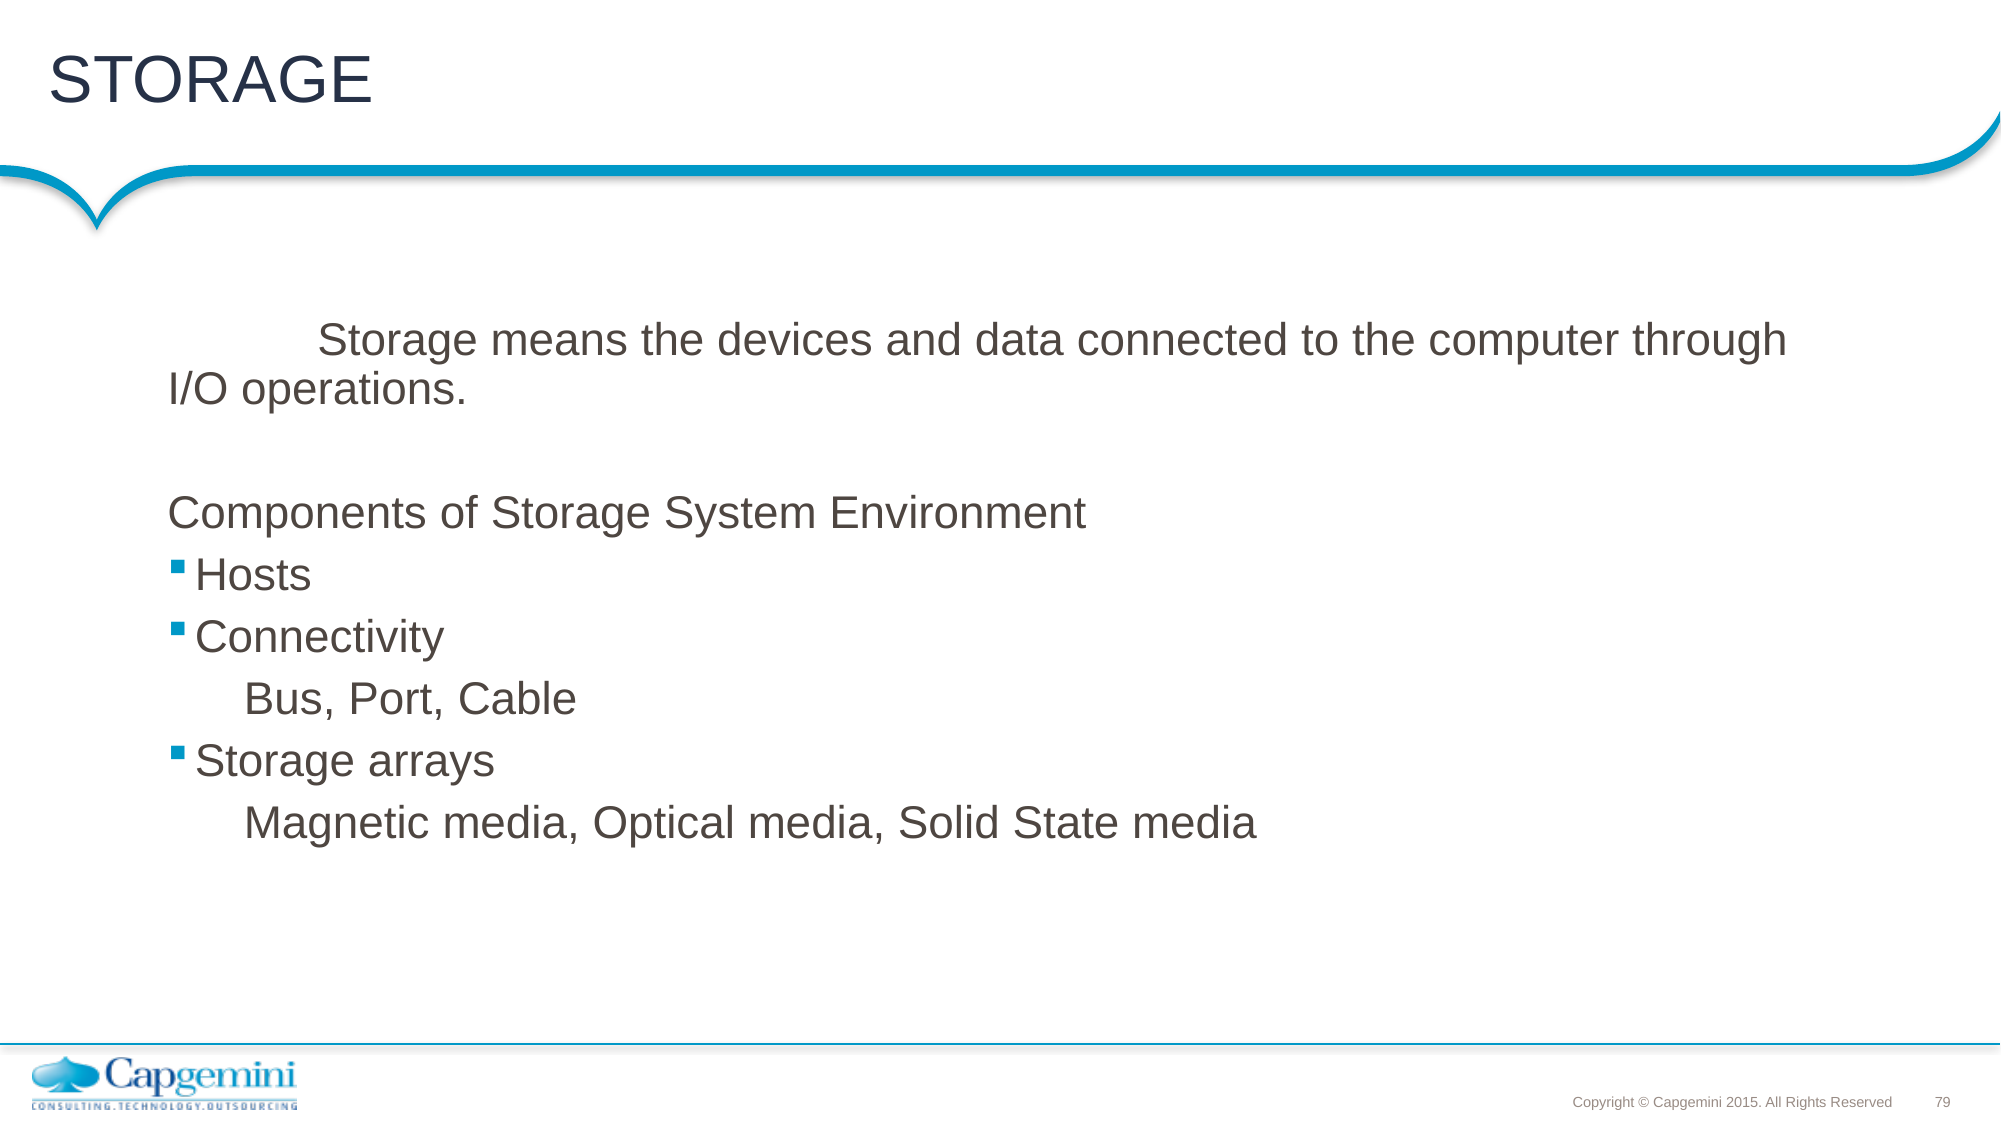

# STORAGE

	Storage means the devices and data connected to the computer through I/O operations.

Components of Storage System Environment
Hosts
Connectivity
      Bus, Port, Cable
Storage arrays
      Magnetic media, Optical media, Solid State media